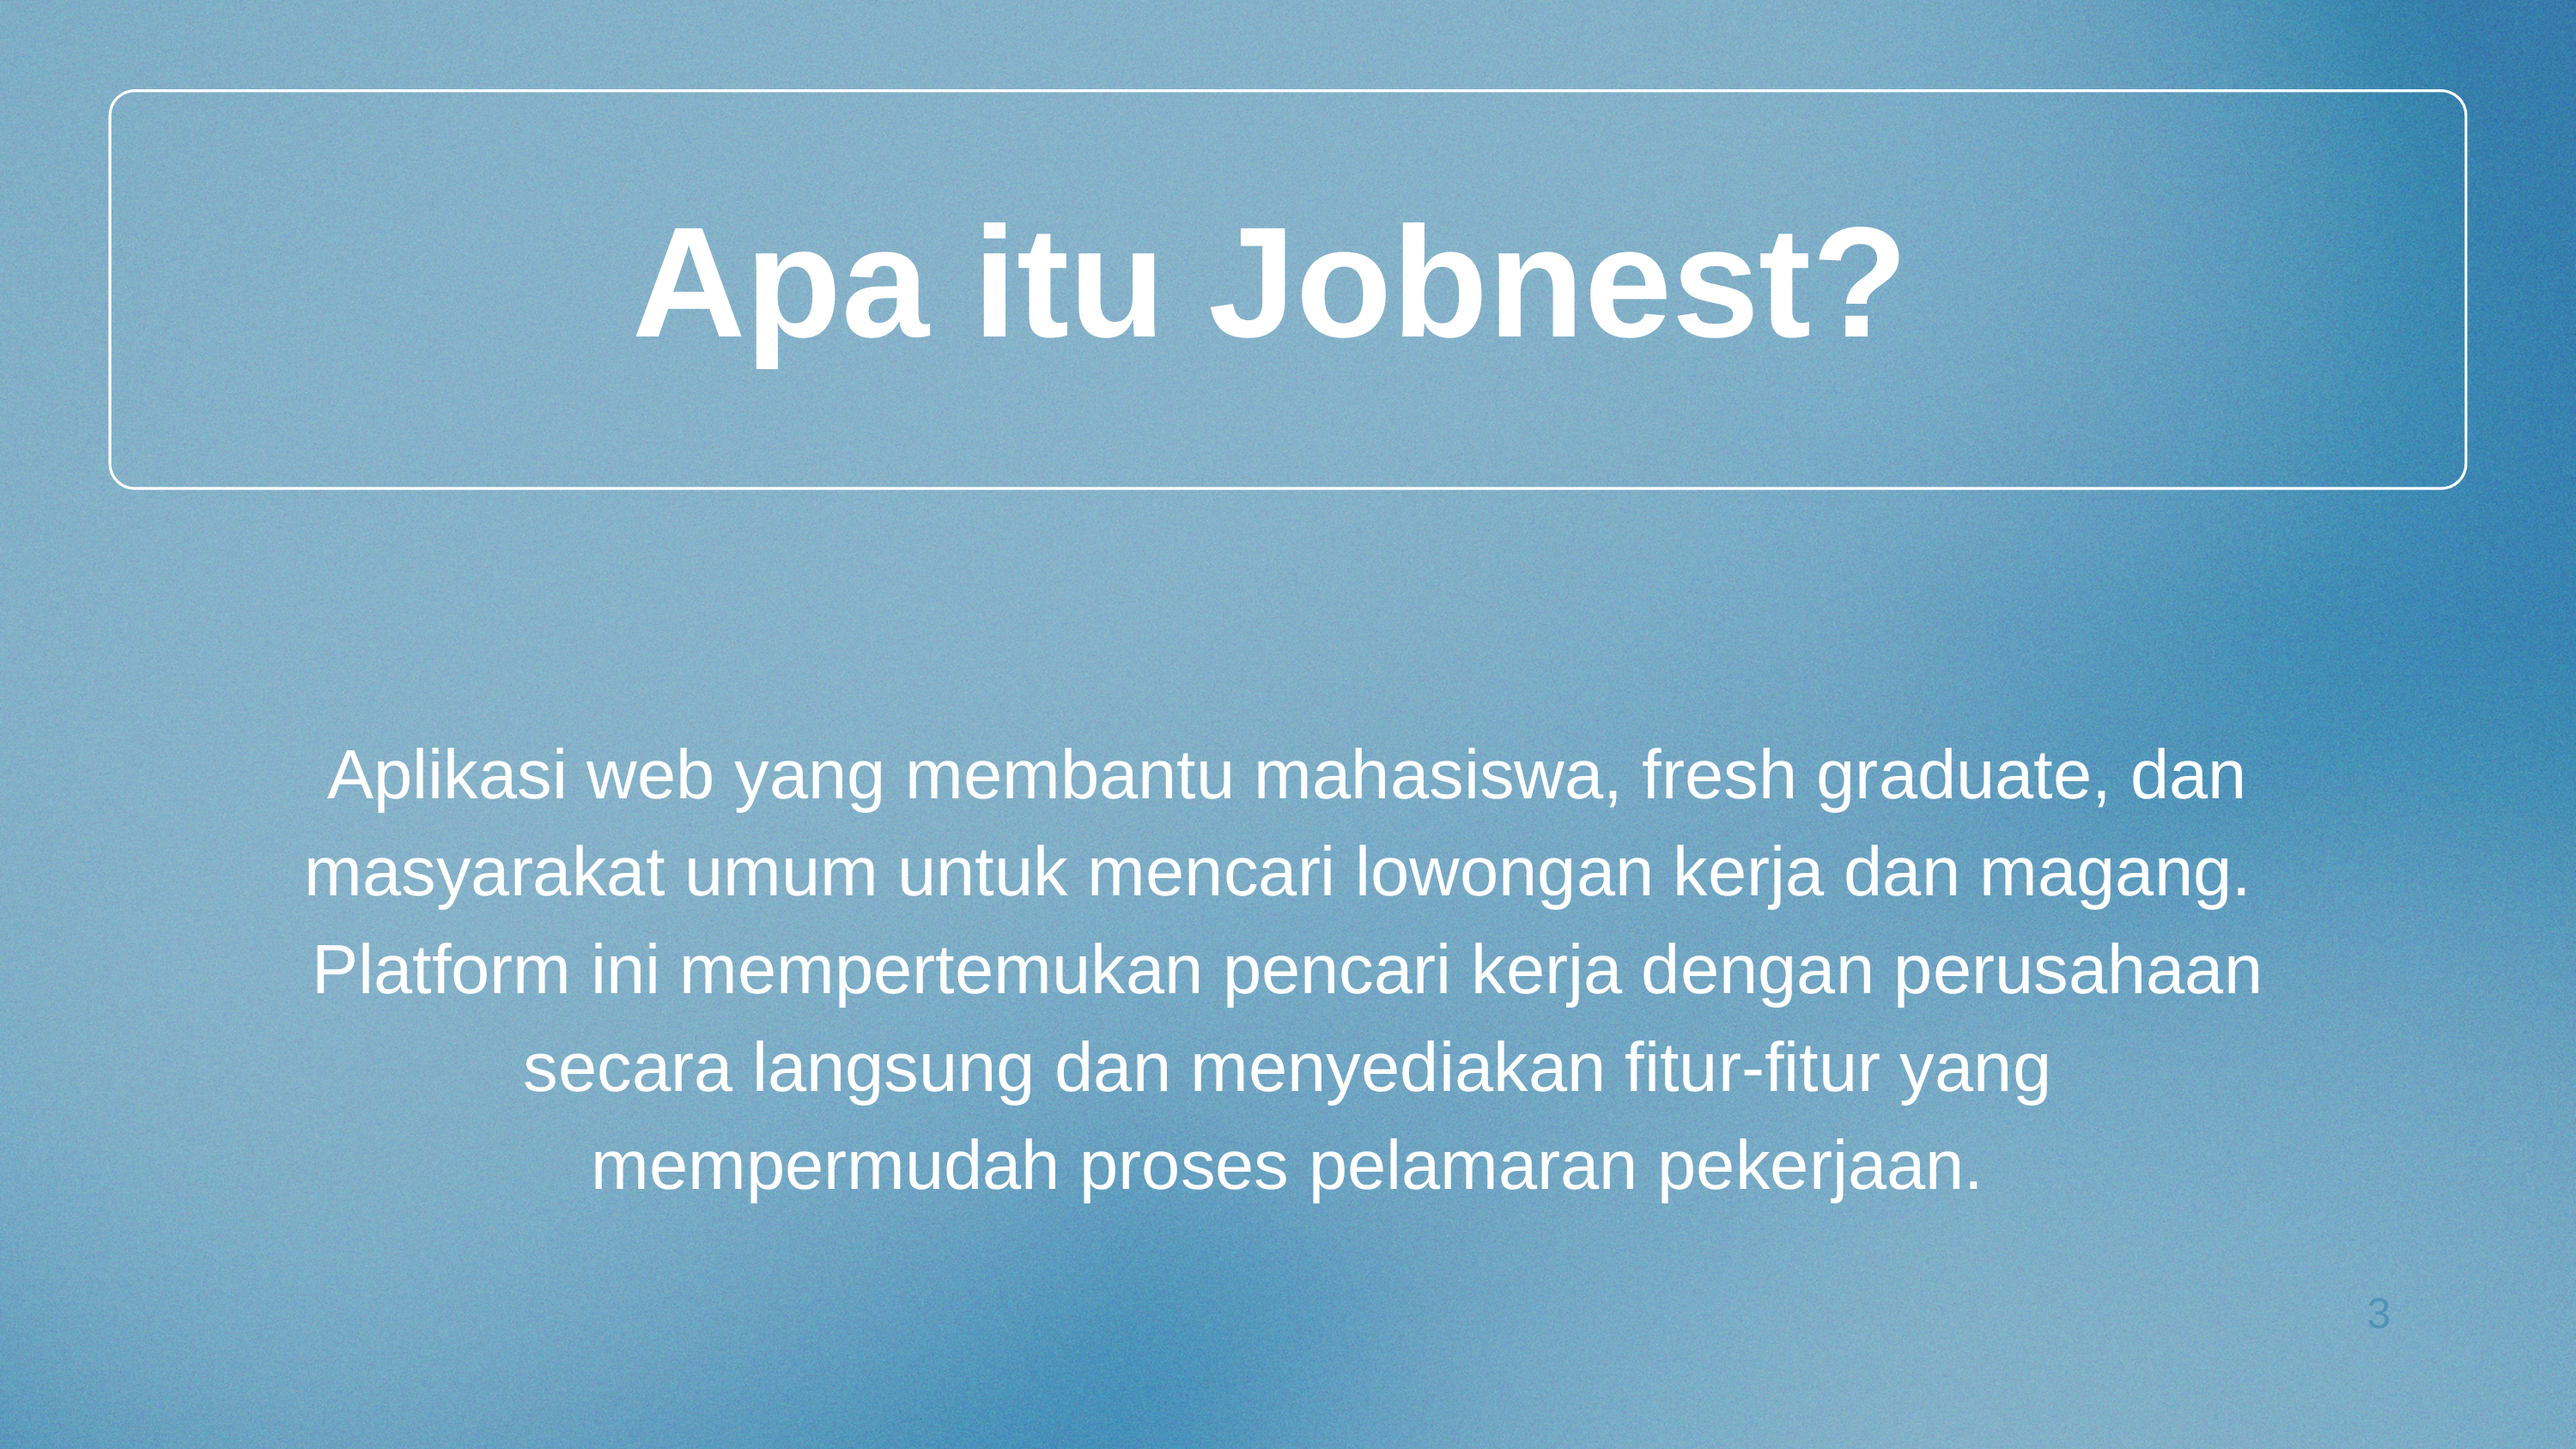

Apa itu Jobnest?
Aplikasi web yang membantu mahasiswa, fresh graduate, dan masyarakat umum untuk mencari lowongan kerja dan magang.
Platform ini mempertemukan pencari kerja dengan perusahaan secara langsung dan menyediakan fitur-fitur yang mempermudah proses pelamaran pekerjaan.
3